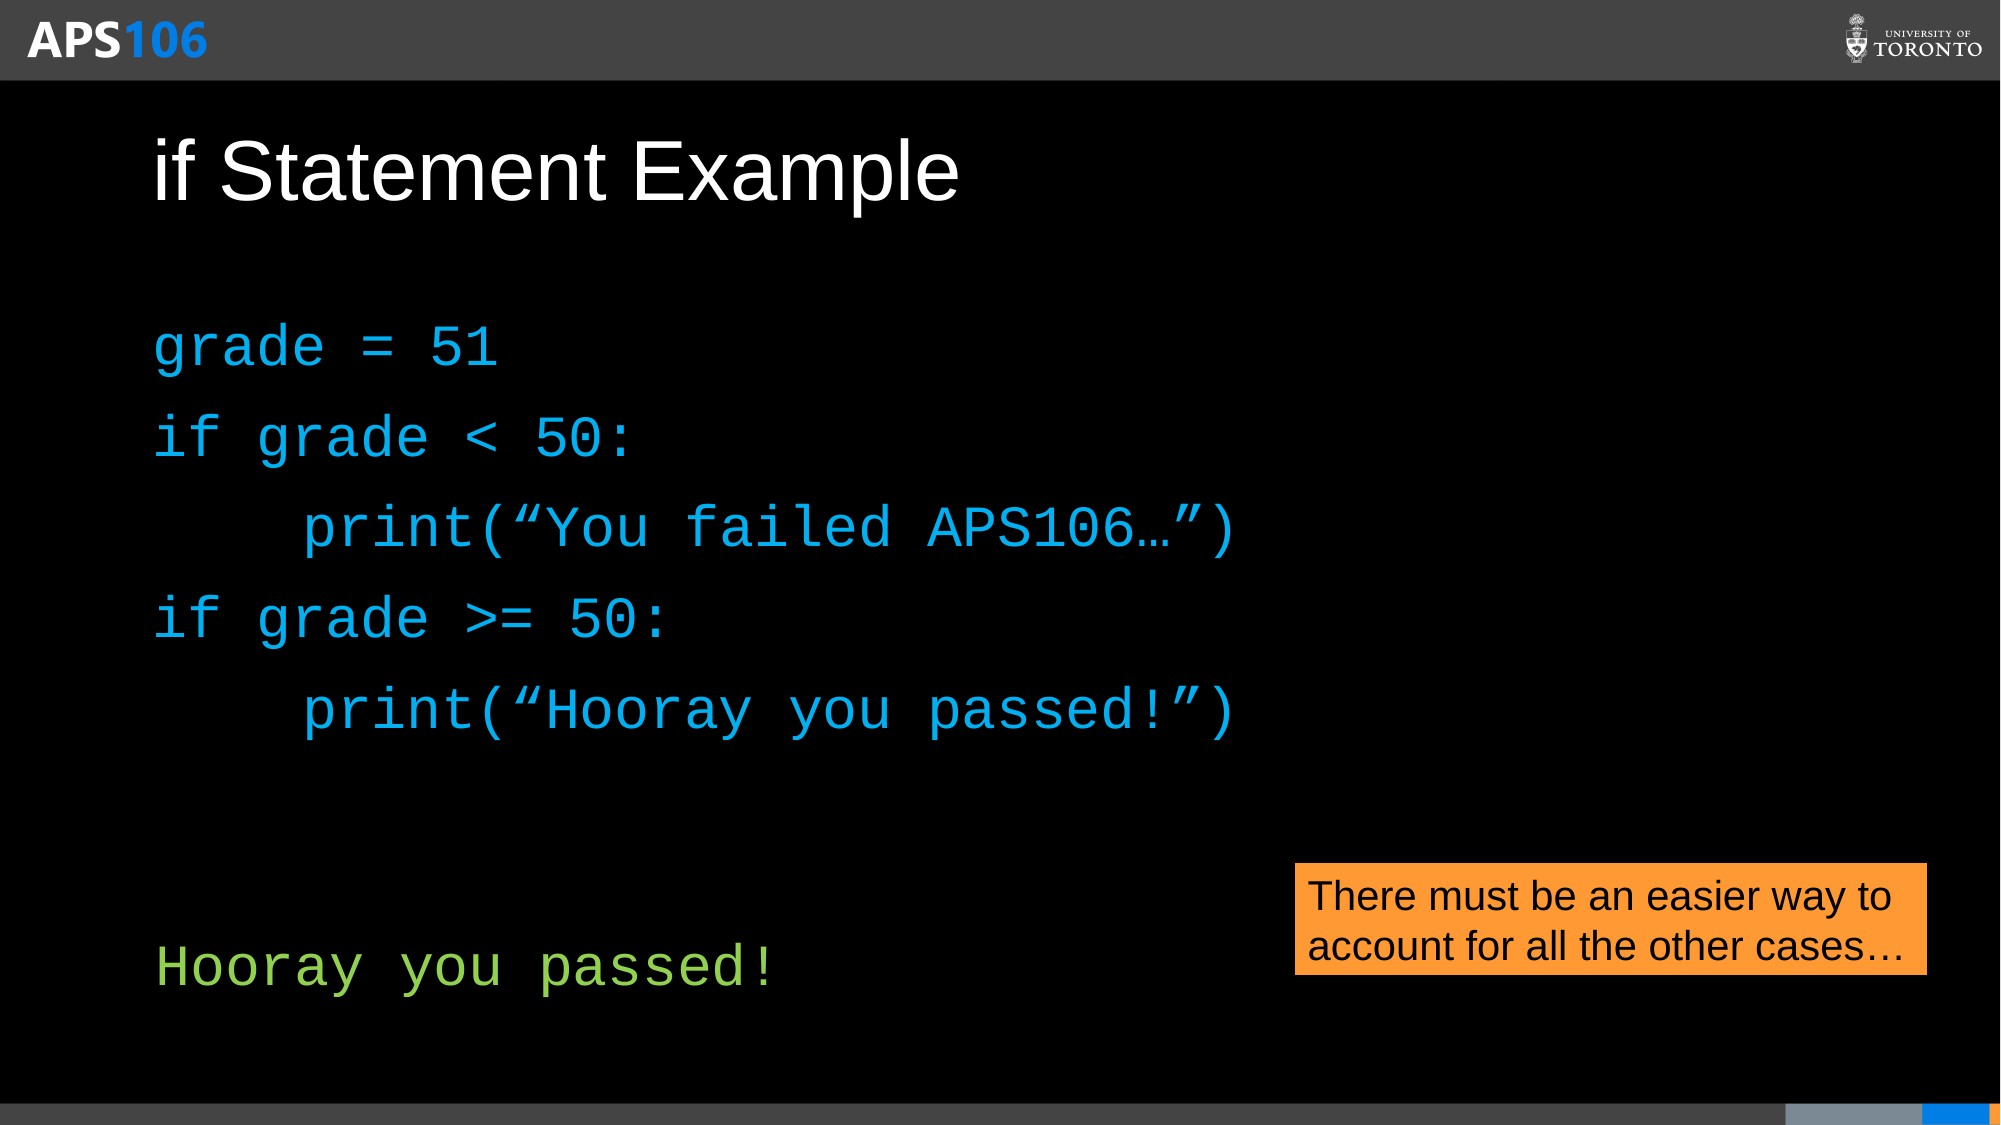

# if Statement Example
grade = 51
if grade < 50:
	print(“You failed APS106…”)
if grade >= 50:
	print(“Hooray you passed!”)

There must be an easier way to account for all the other cases…
Hooray you passed!